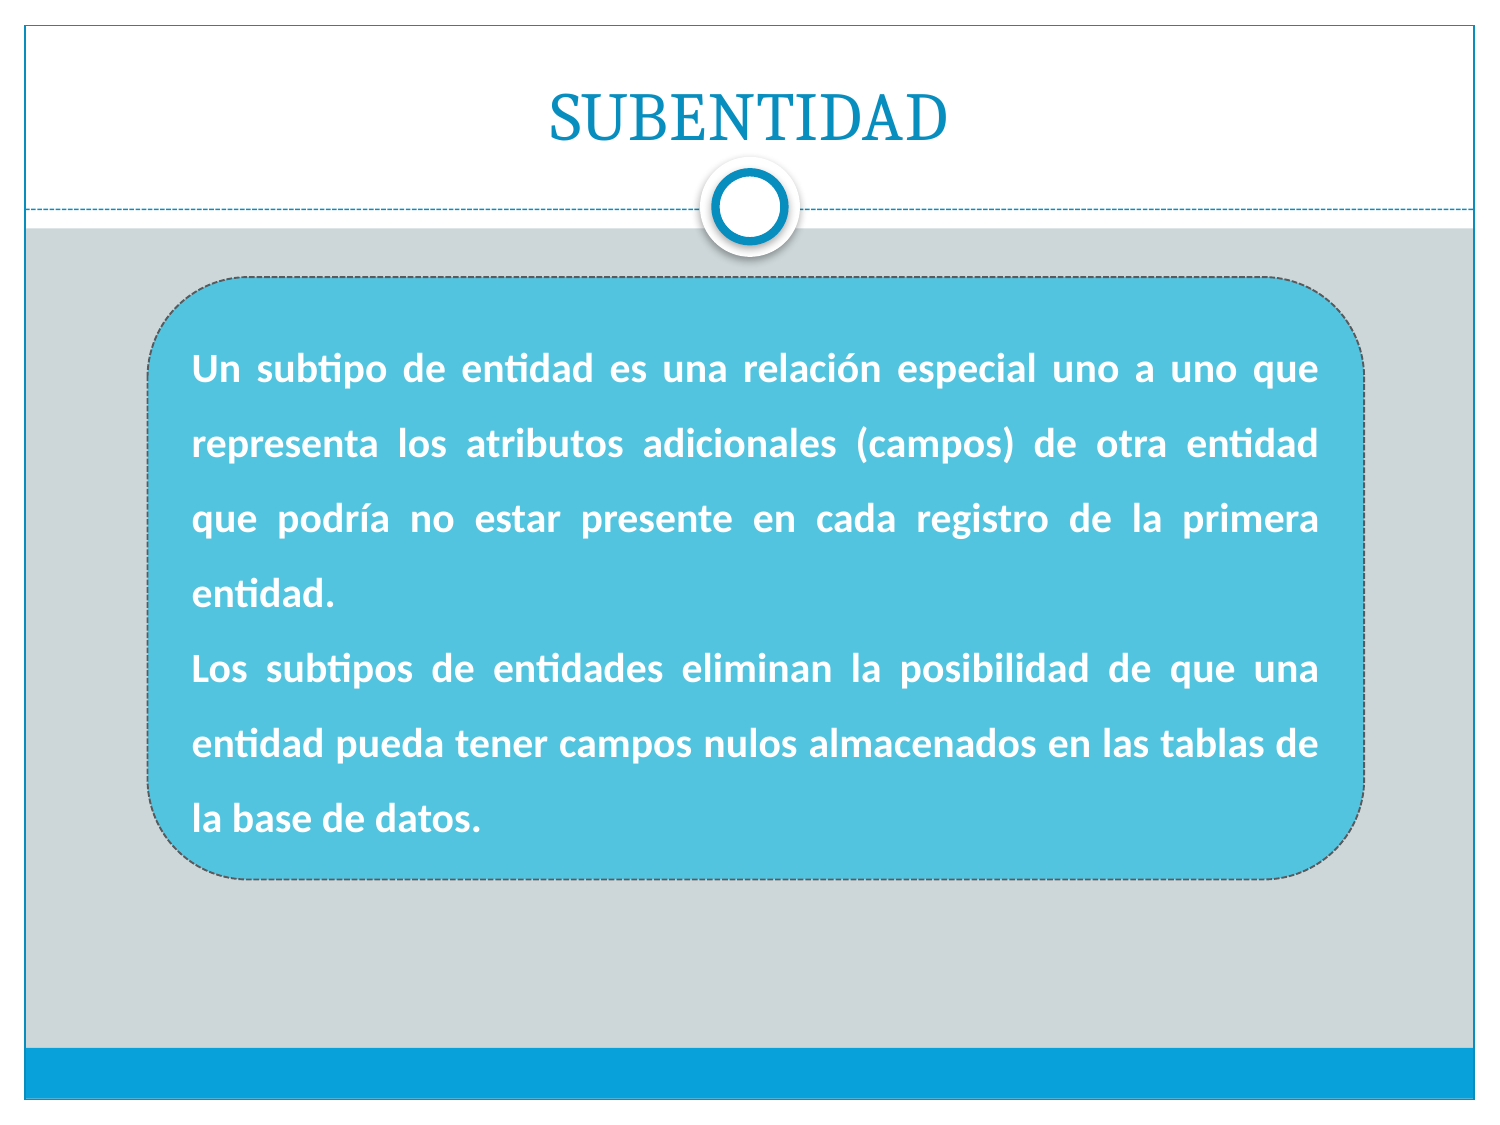

# SUBENTIDAD
Un subtipo de entidad es una relación especial uno a uno que representa los atributos adicionales (campos) de otra entidad que podría no estar presente en cada registro de la primera entidad.
Los subtipos de entidades eliminan la posibilidad de que una entidad pueda tener campos nulos almacenados en las tablas de la base de datos.